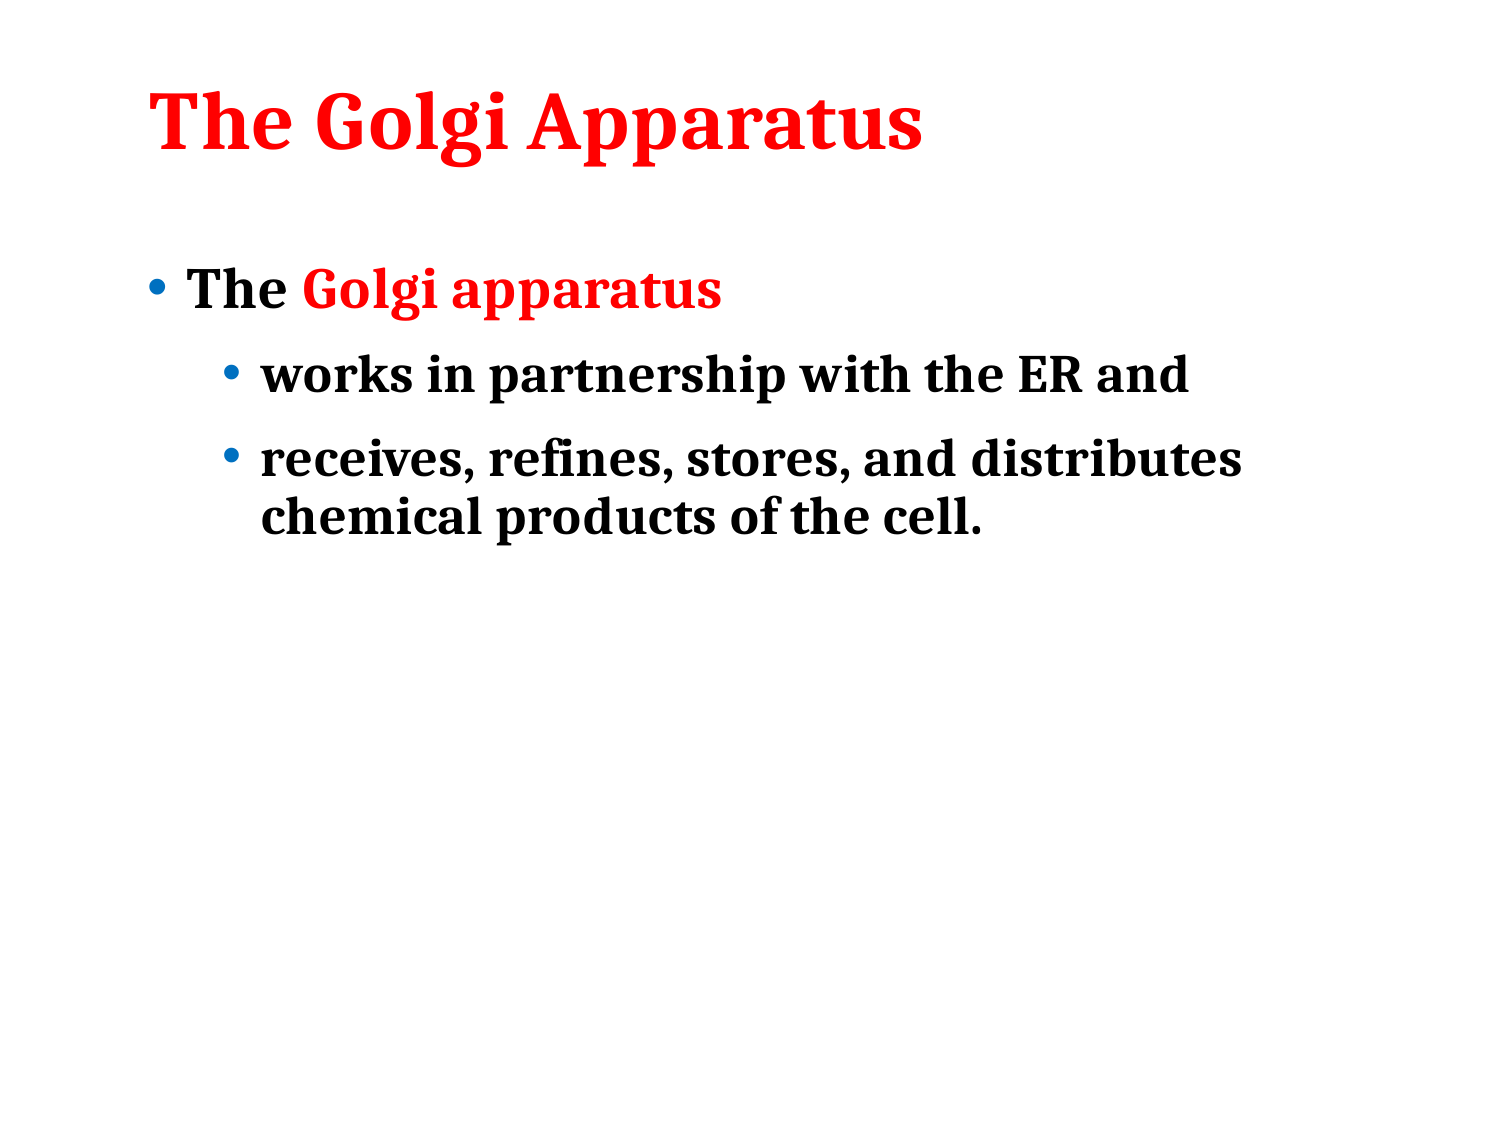

# The Golgi Apparatus
The Golgi apparatus
works in partnership with the ER and
receives, refines, stores, and distributes chemical products of the cell.